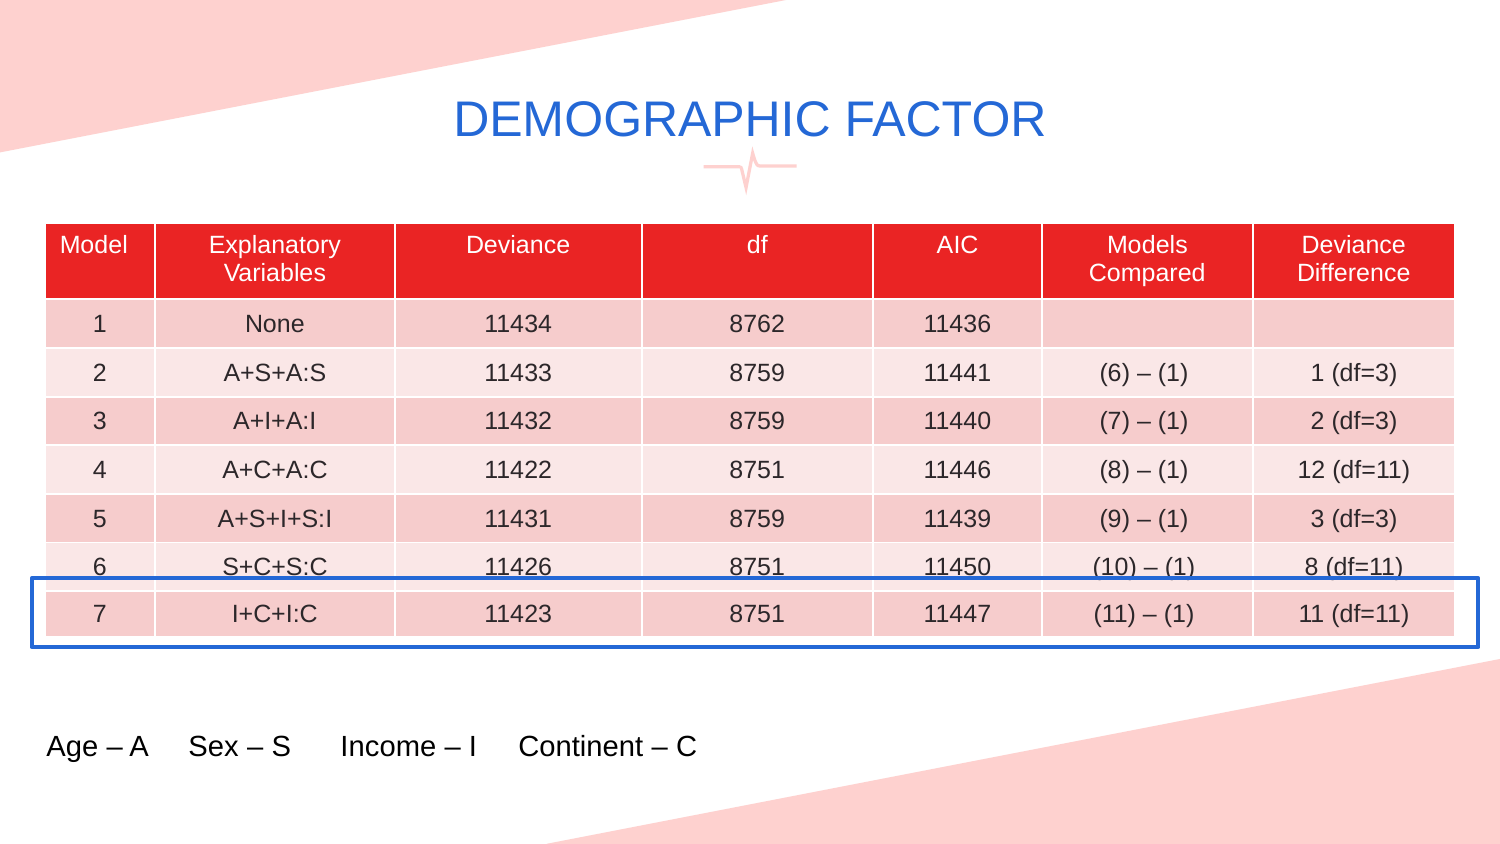

# DEMOGRAPHIC FACTOR
| Model | Explanatory Variables | Deviance | df | AIC | Models Compared | Deviance Difference |
| --- | --- | --- | --- | --- | --- | --- |
| 1 | None | 11434 | 8762 | 11436 |  |  |
| 2 | A+S+A:S | 11433 | 8759 | 11441 | (6) – (1) | 1 (df=3) |
| 3 | A+I+A:I | 11432 | 8759 | 11440 | (7) – (1) | 2 (df=3) |
| 4 | A+C+A:C | 11422 | 8751 | 11446 | (8) – (1) | 12 (df=11) |
| 5 | A+S+I+S:I | 11431 | 8759 | 11439 | (9) – (1) | 3 (df=3) |
| 6 | S+C+S:C | 11426 | 8751 | 11450 | (10) – (1) | 8 (df=11) |
| 7 | I+C+I:C | 11423 | 8751 | 11447 | (11) – (1) | 11 (df=11) |

Age – A     Sex – S      Income – I     Continent – C